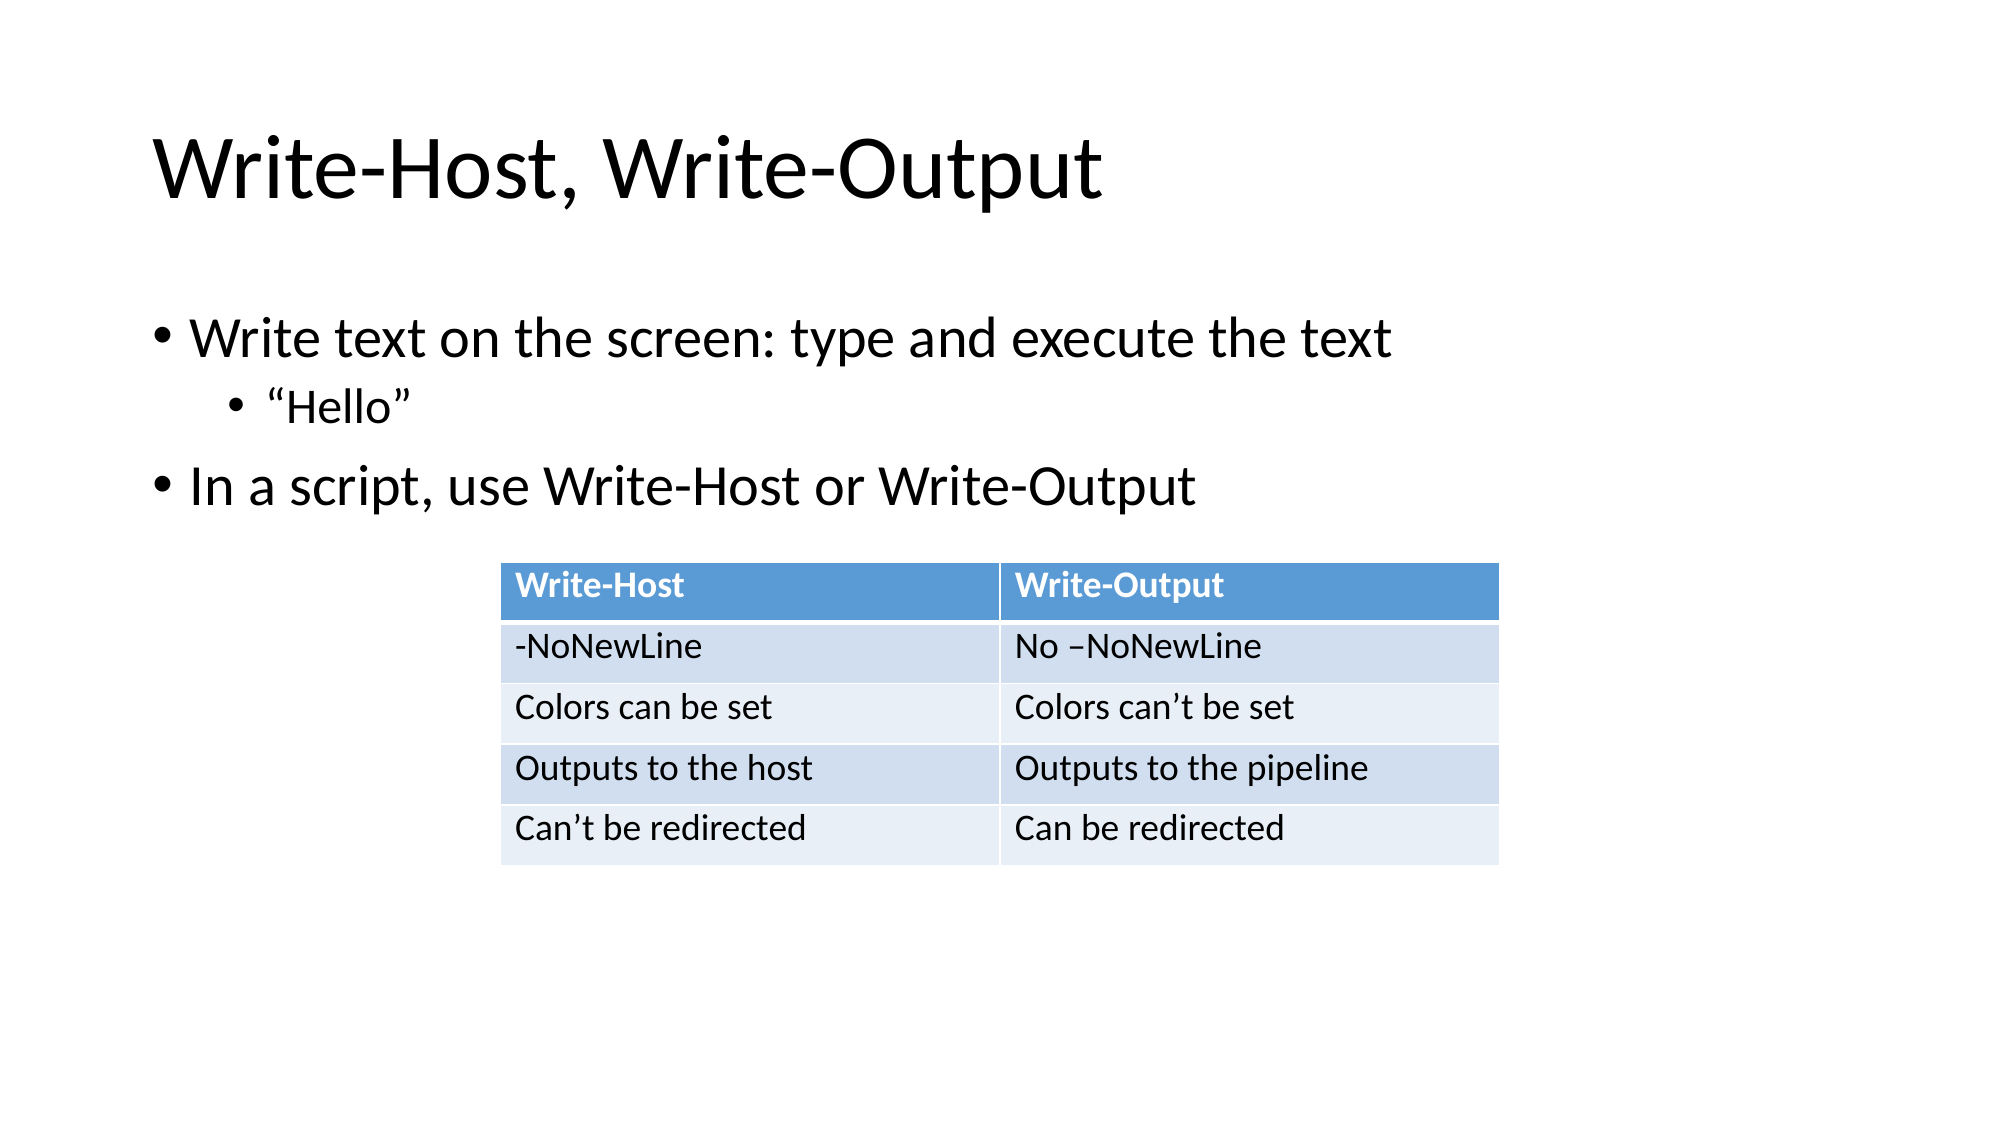

# Write-Host, Write-Output
Write text on the screen: type and execute the text
“Hello”
In a script, use Write-Host or Write-Output
| Write-Host | Write-Output |
| --- | --- |
| -NoNewLine | No –NoNewLine |
| Colors can be set | Colors can’t be set |
| Outputs to the host | Outputs to the pipeline |
| Can’t be redirected | Can be redirected |